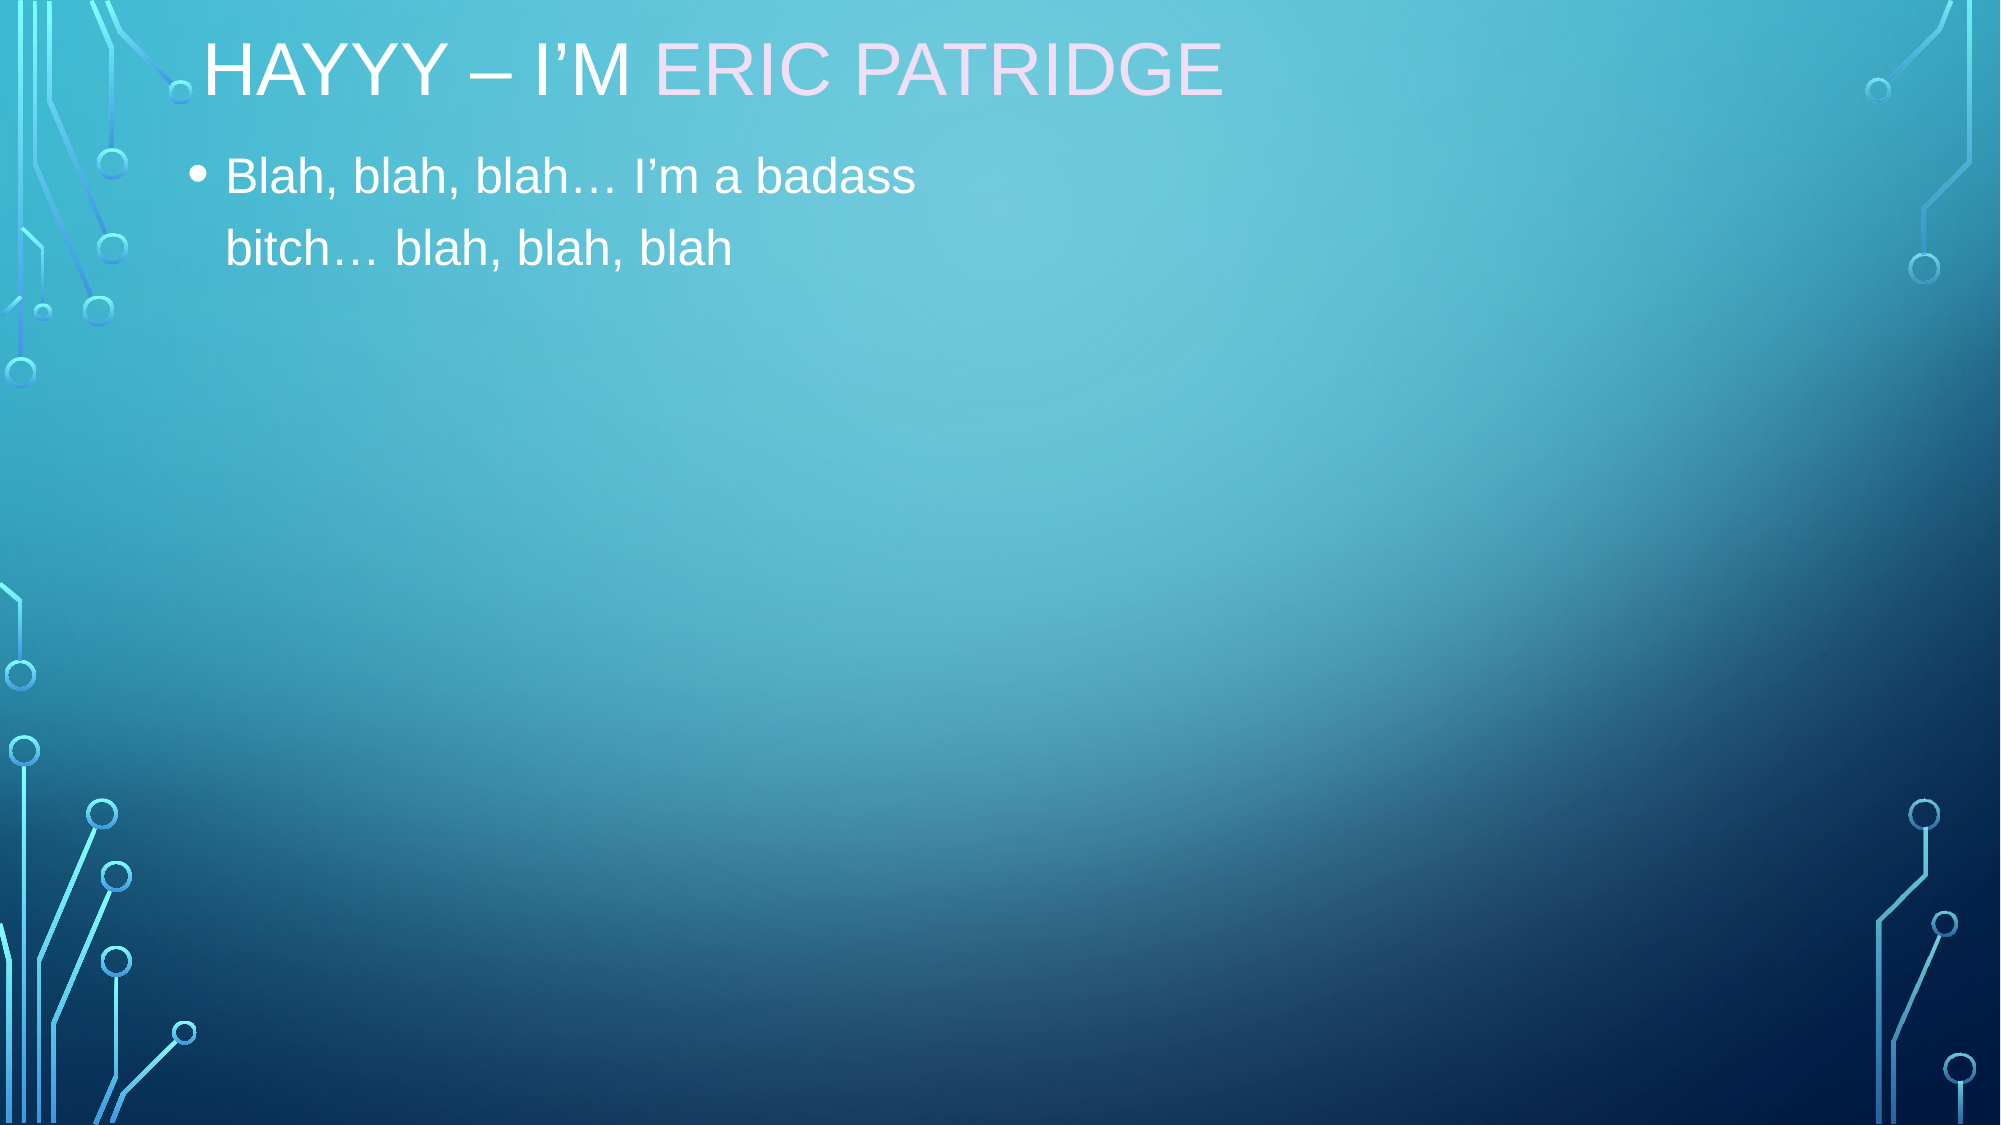

# Hayyy – I’m eric patridge
Blah, blah, blah… I’m a badass bitch… blah, blah, blah